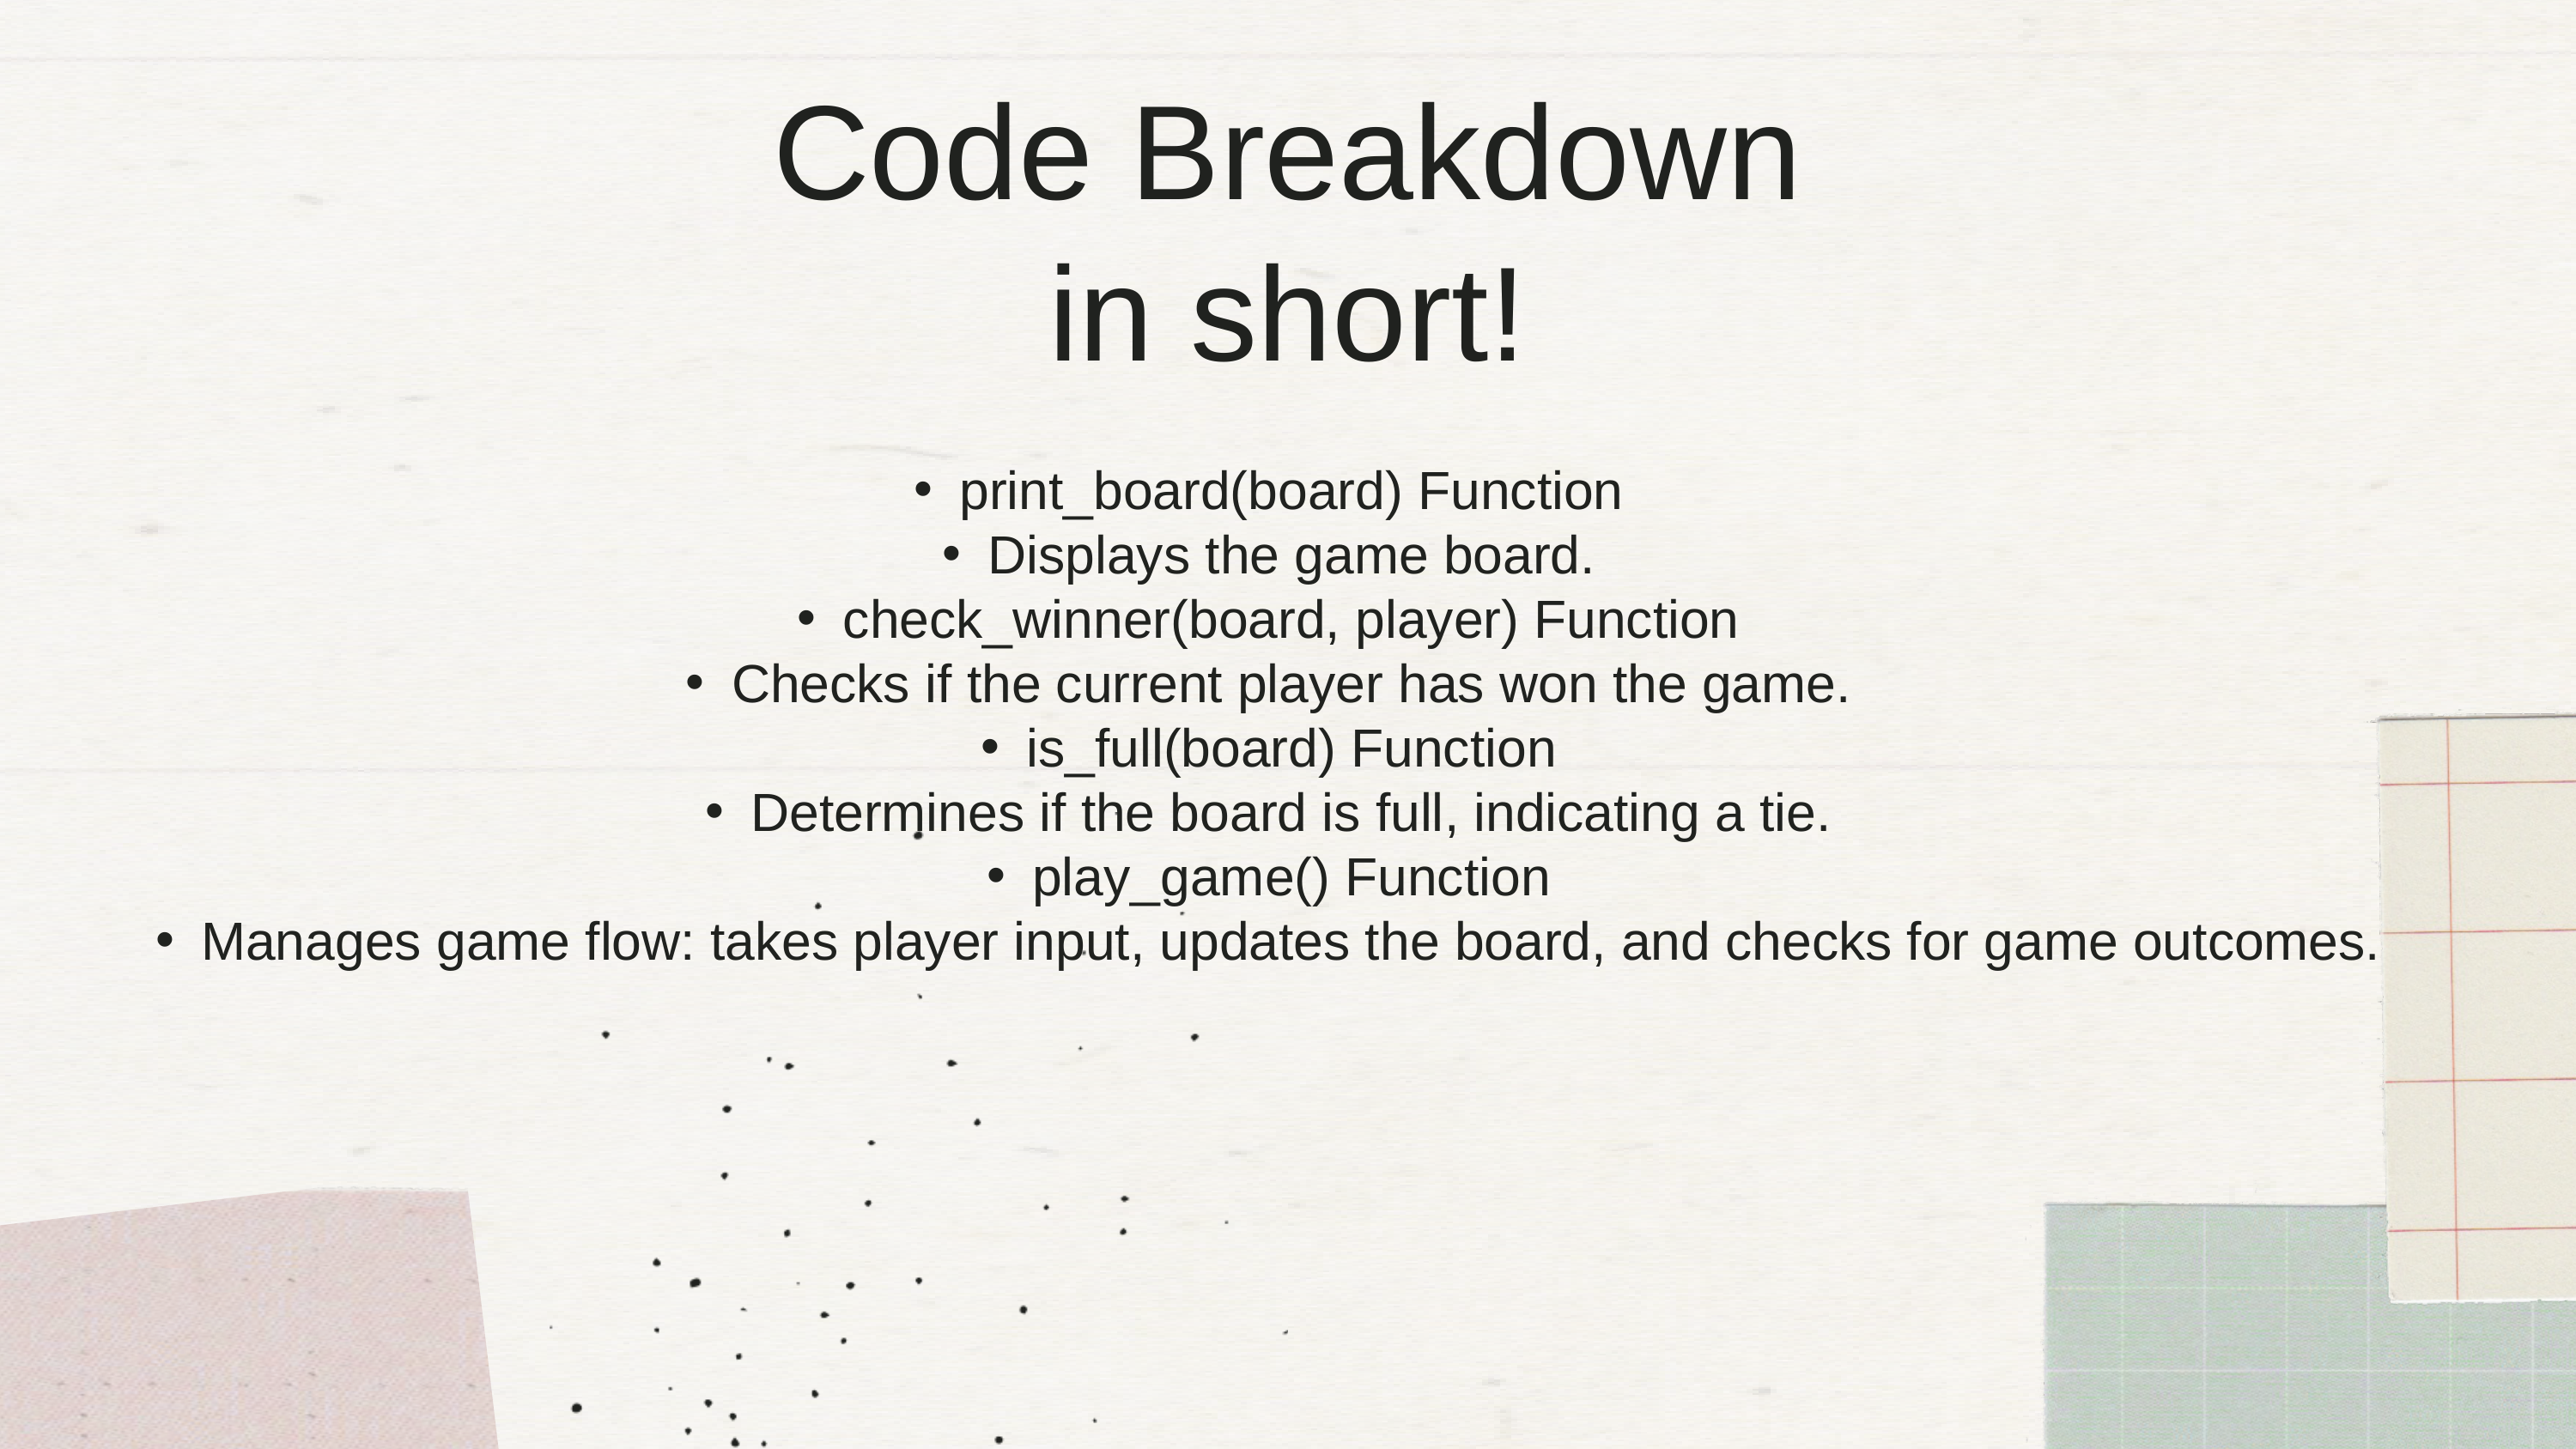

Code Breakdown
in short!
print_board(board) Function
Displays the game board.
check_winner(board, player) Function
Checks if the current player has won the game.
is_full(board) Function
Determines if the board is full, indicating a tie.
play_game() Function
Manages game flow: takes player input, updates the board, and checks for game outcomes.